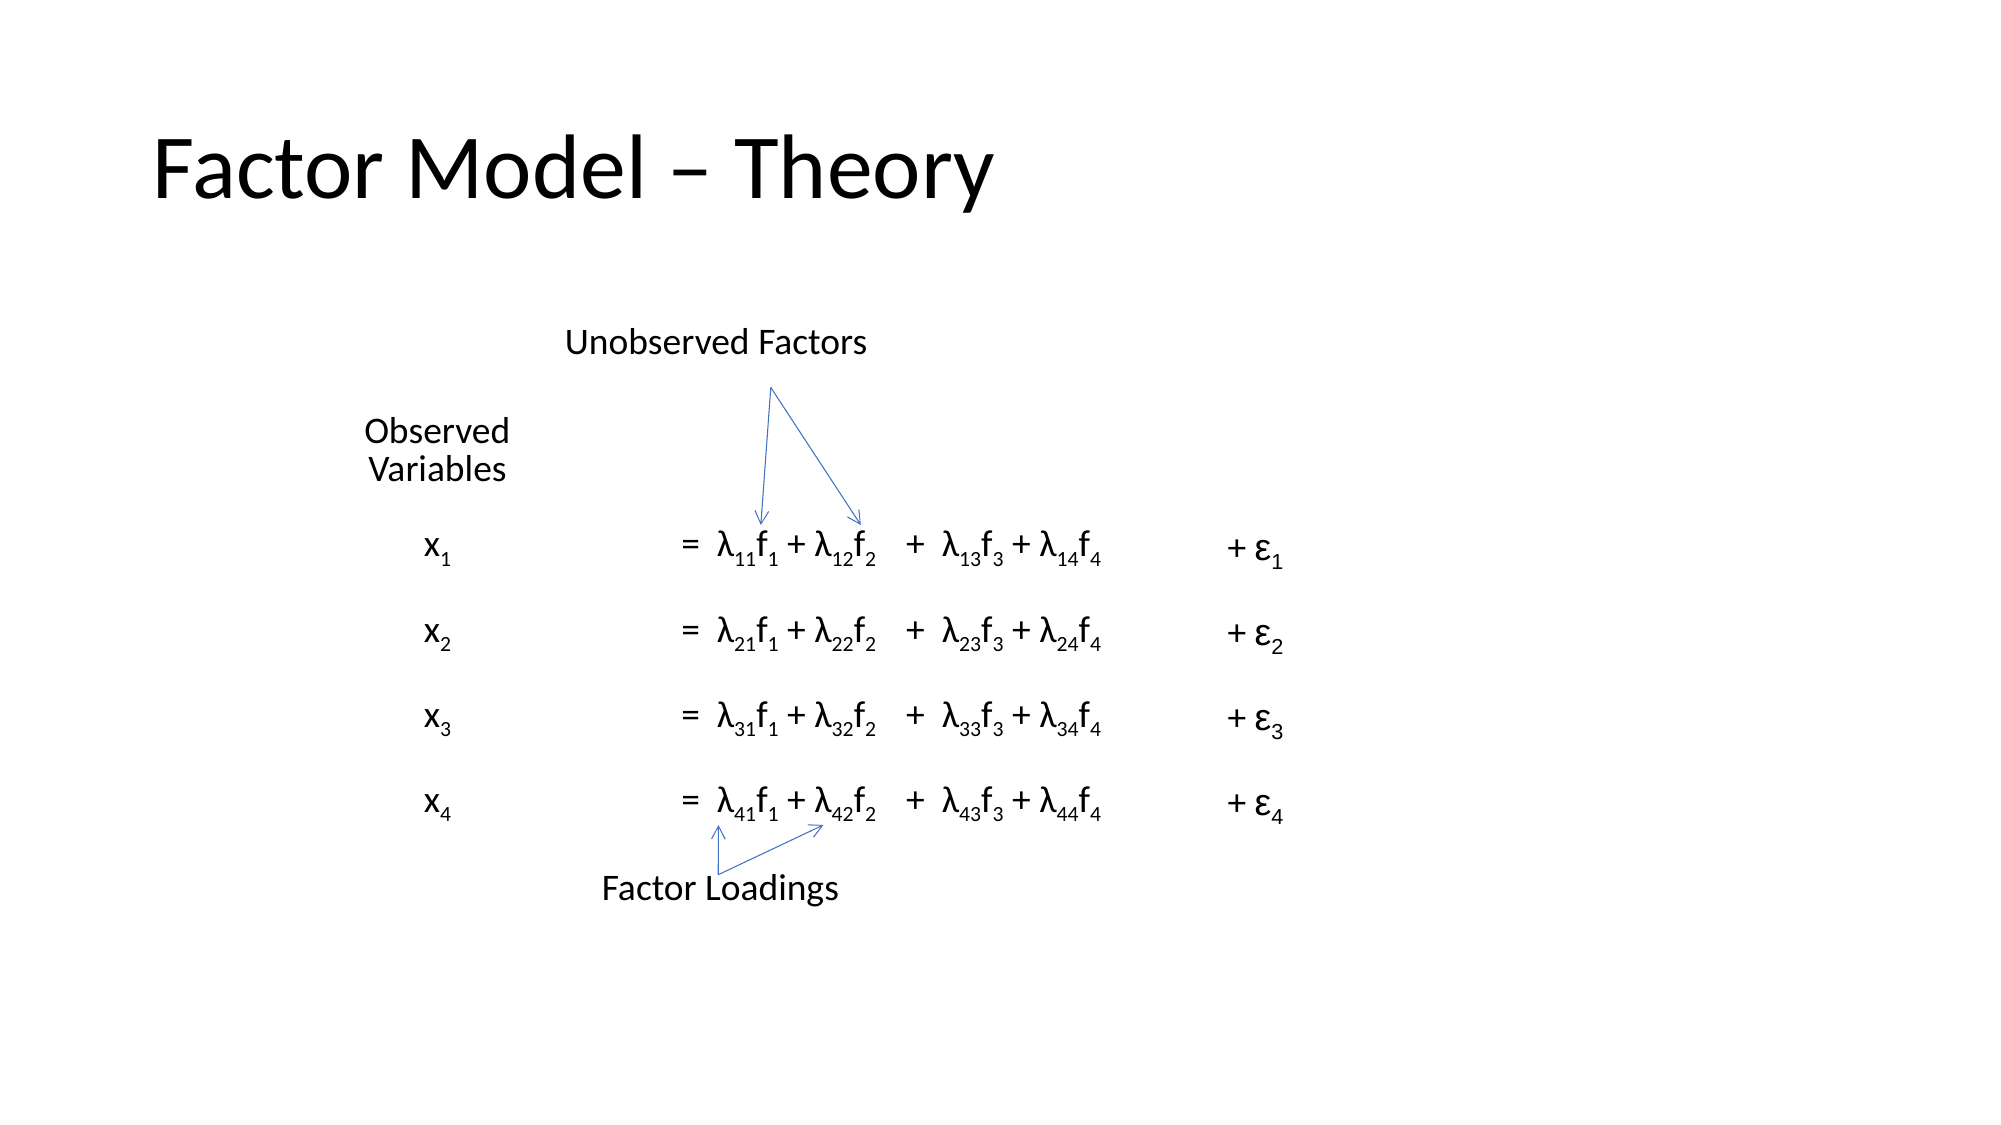

# Factor Model – Theory
|  | Unobserved Factors |  |  |  |
| --- | --- | --- | --- | --- |
| Observed Variables |  |  |  |  |
| x1 | = λ11f1 + λ12f2 | + λ13f3 + λ14f4 | + ε1 |  |
| x2 | = λ21f1 + λ22f2 | + λ23f3 + λ24f4 | + ε2 |  |
| x3 | = λ31f1 + λ32f2 | + λ33f3 + λ34f4 | + ε3 |  |
| x4 | = λ41f1 + λ42f2 | + λ43f3 + λ44f4 | + ε4 |  |
|  | Factor Loadings |  |  |  |
|  |  |  |  |  |
|  |  |  |  |  |